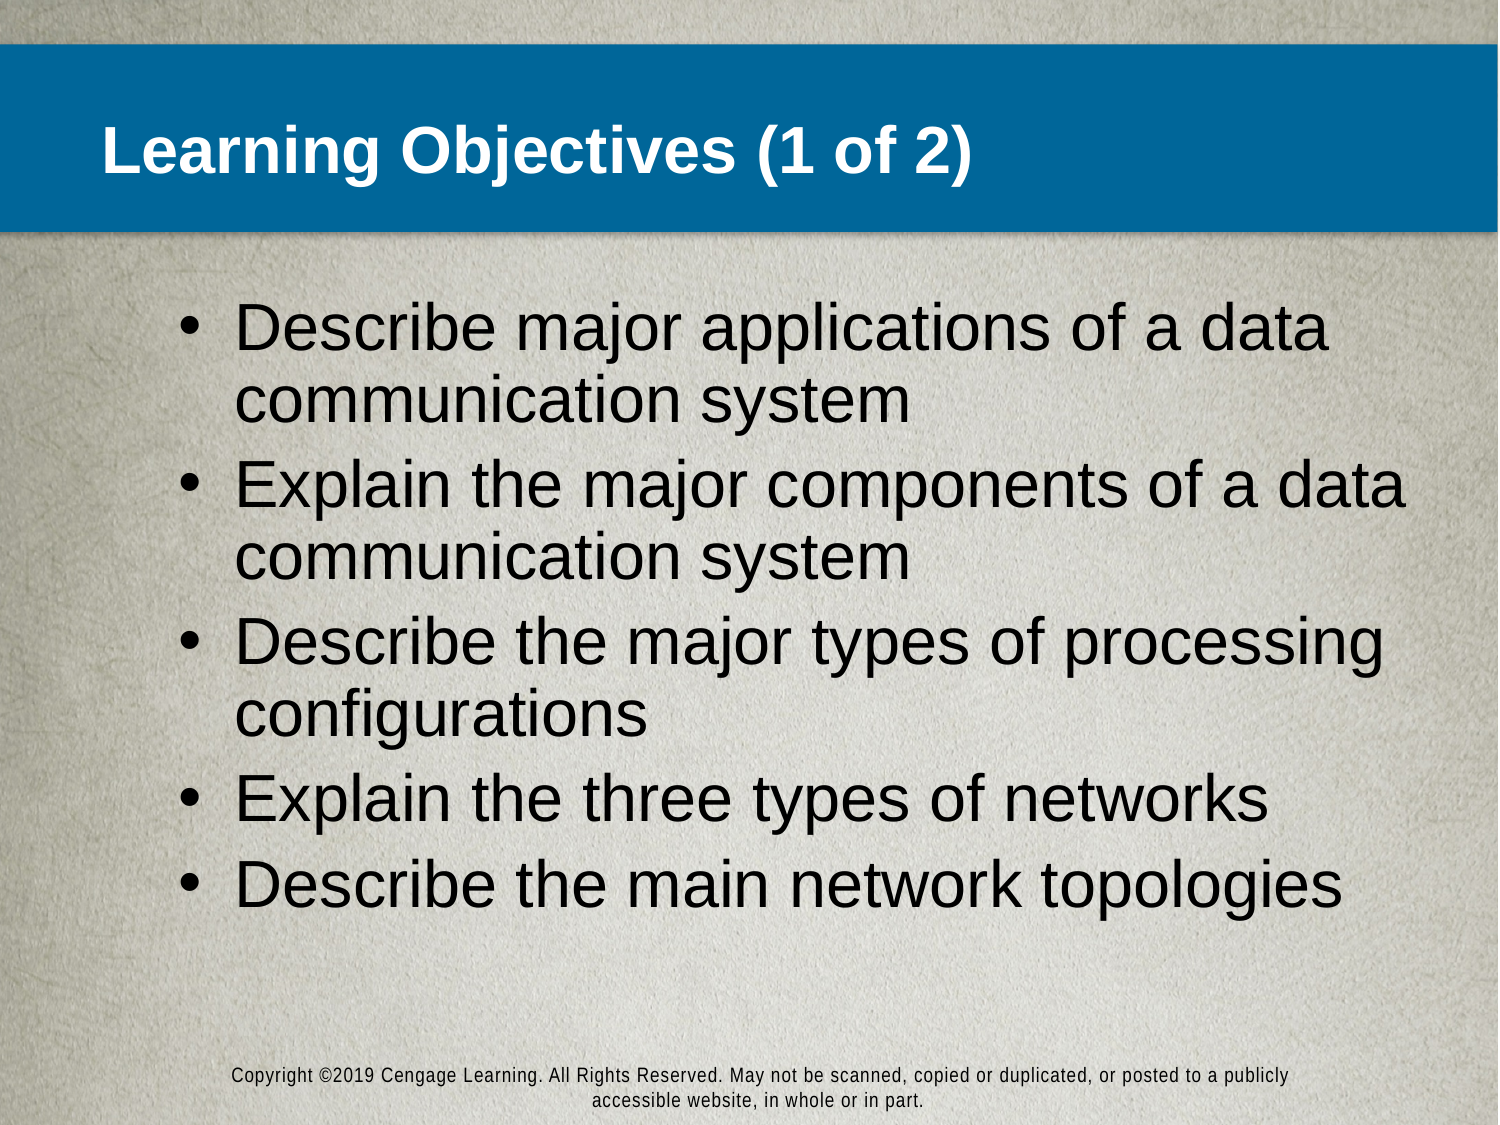

# Learning Objectives (1 of 2)
Describe major applications of a data communication system
Explain the major components of a data communication system
Describe the major types of processing configurations
Explain the three types of networks
Describe the main network topologies